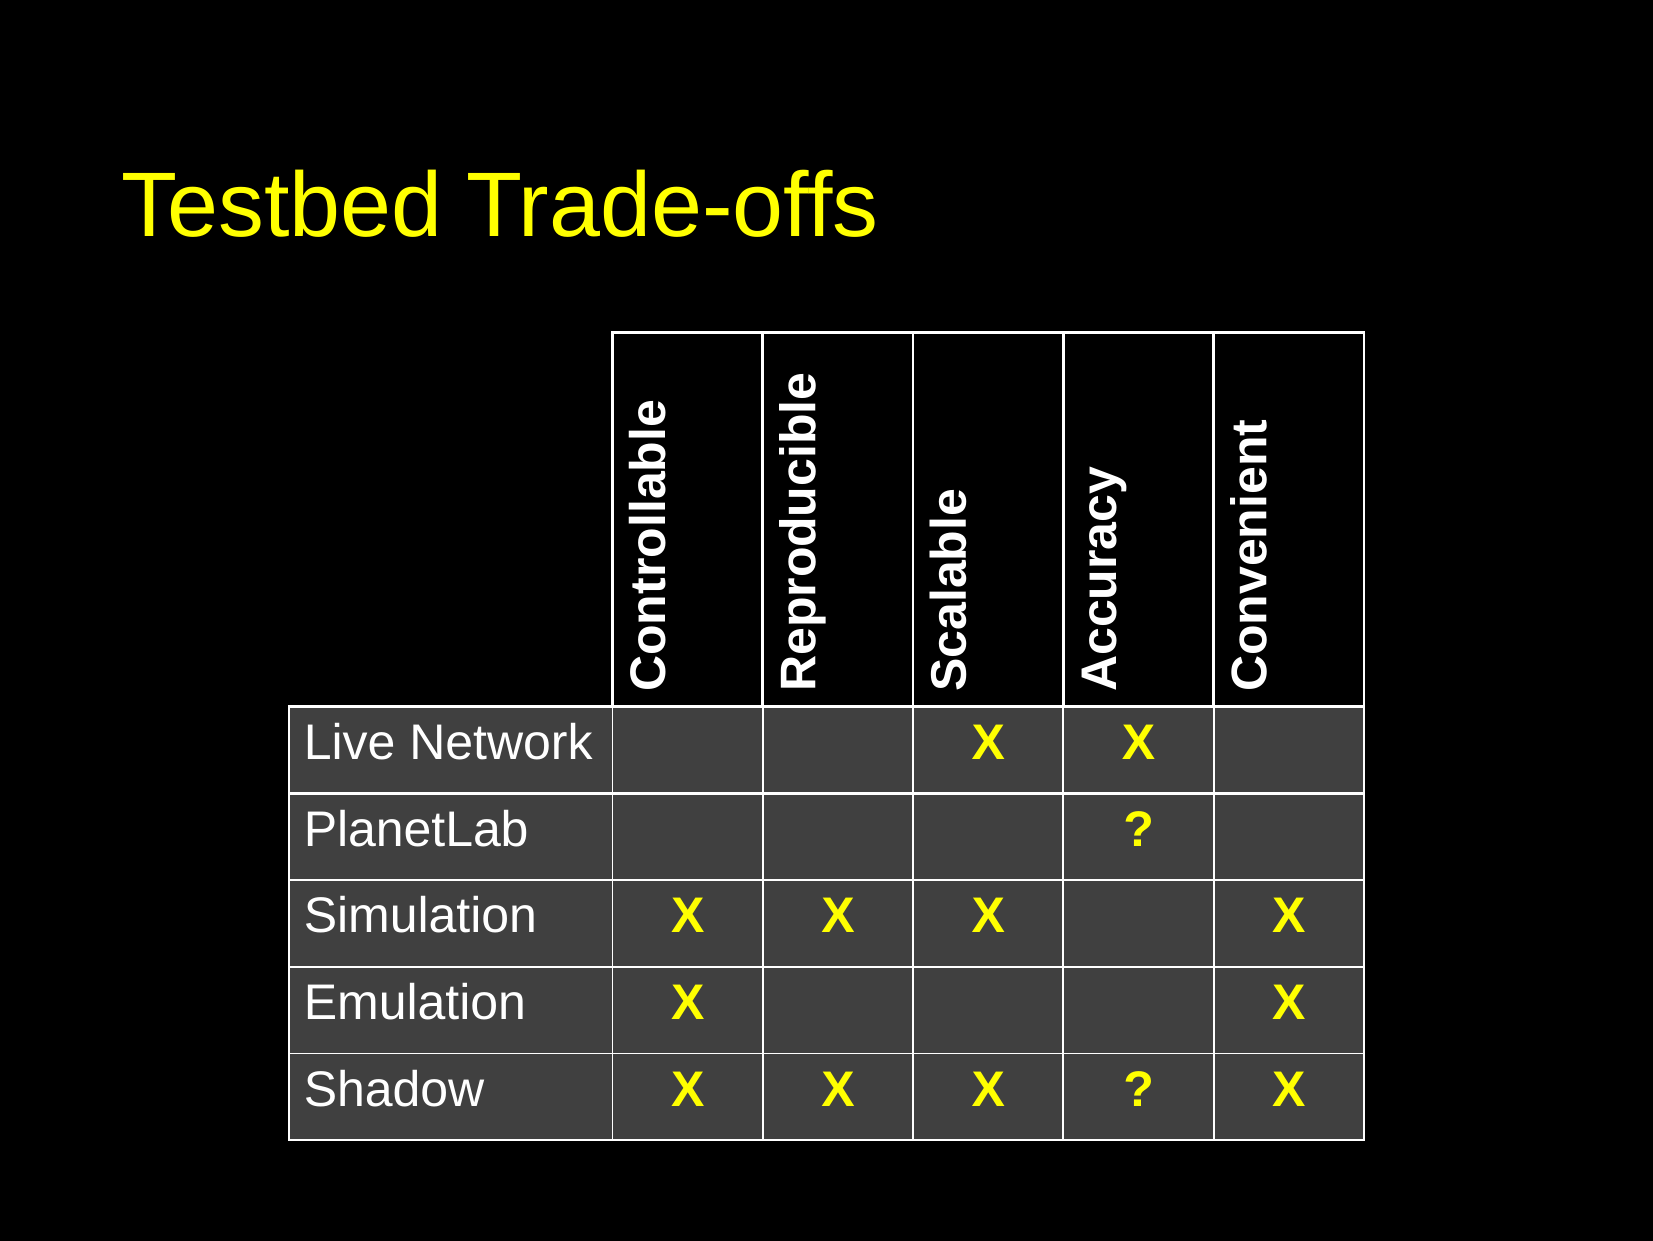

# Testbed Trade-offs
|  | Controllable | Reproducible | Scalable | Accuracy | Convenient |
| --- | --- | --- | --- | --- | --- |
| Live Network |  |  | X | X |  |
| PlanetLab |  |  |  | ? |  |
| Simulation | X | X | X |  | X |
| Emulation | X |  |  |  | X |
| Shadow | X | X | X | ? | X |